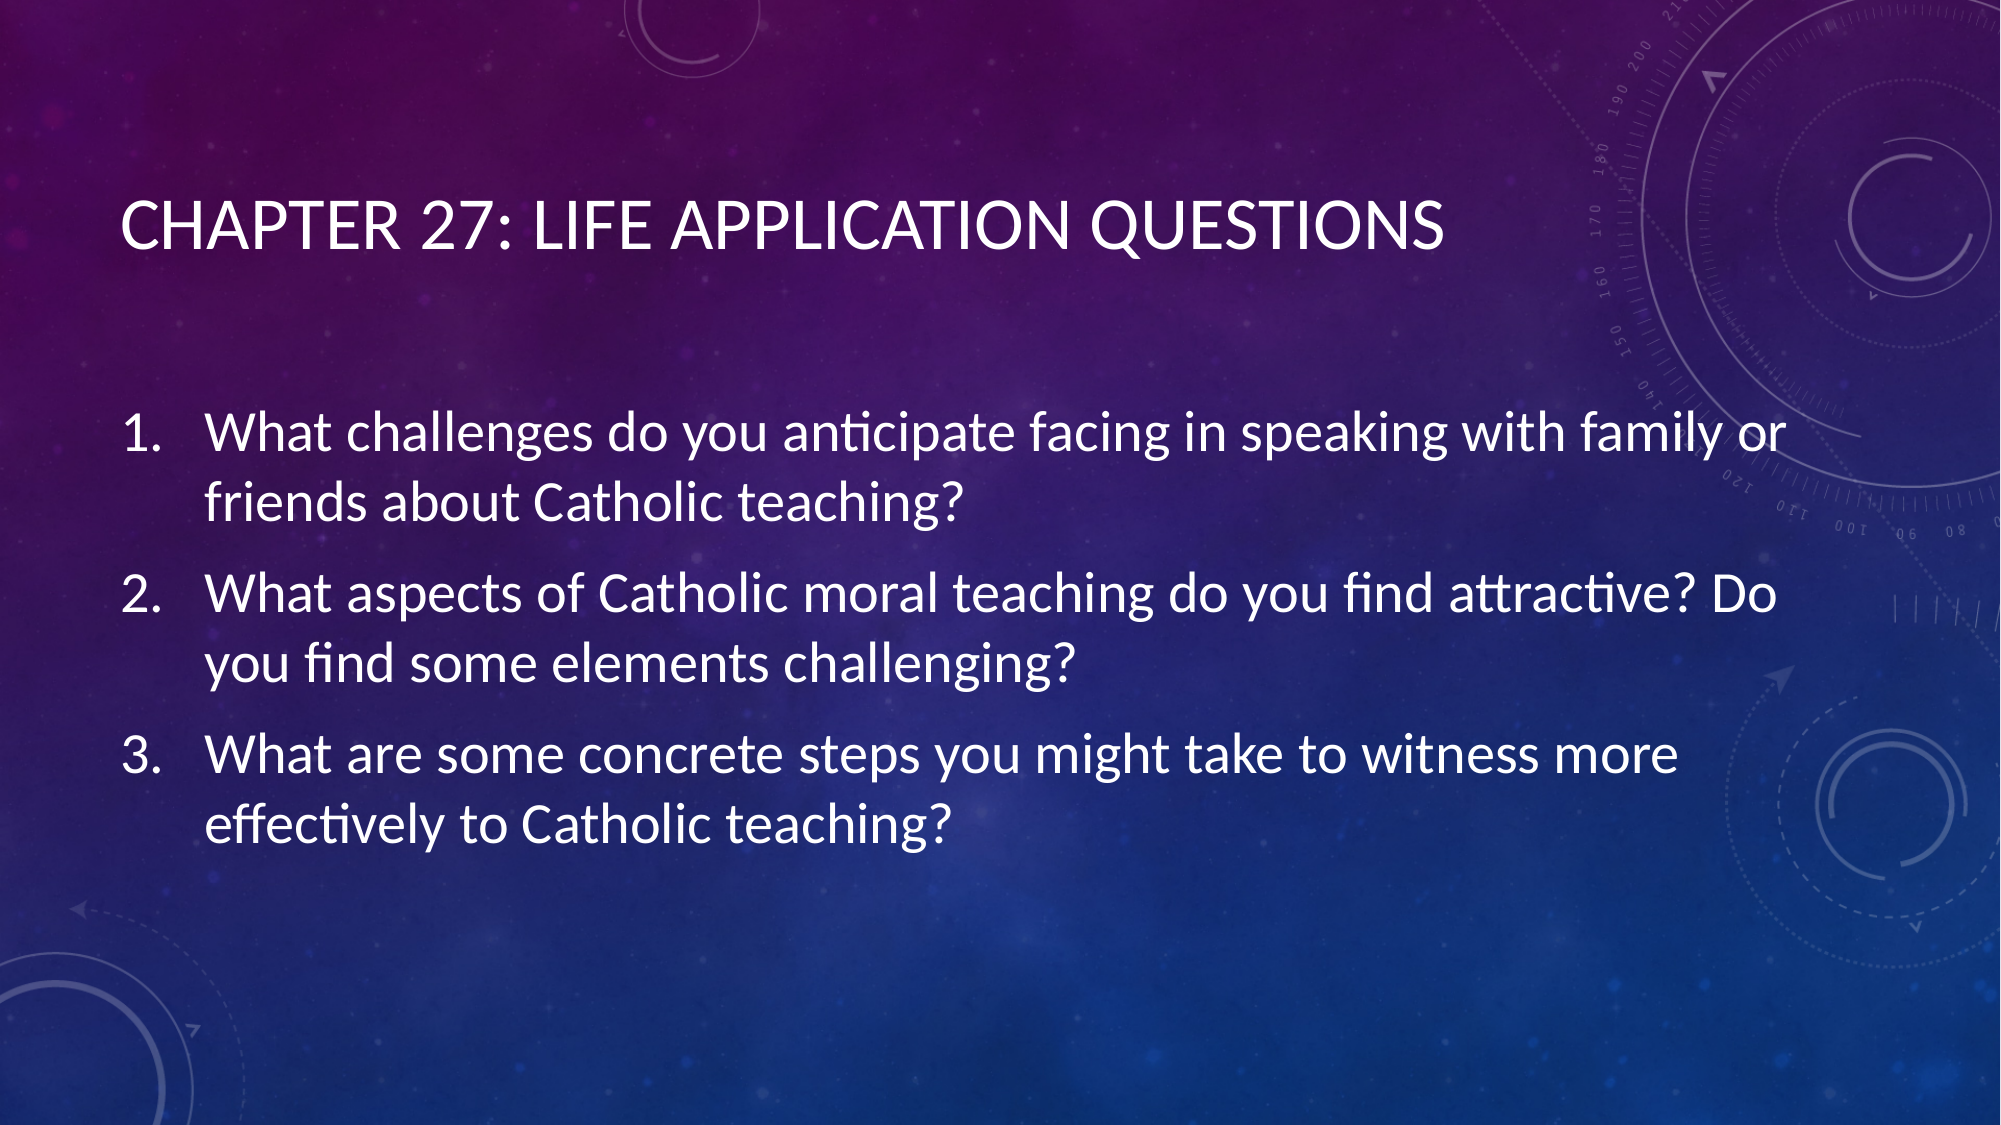

# Chapter 27: Life Application Questions
What challenges do you anticipate facing in speaking with family or friends about Catholic teaching?
What aspects of Catholic moral teaching do you find attractive? Do you find some elements challenging?
What are some concrete steps you might take to witness more effectively to Catholic teaching?